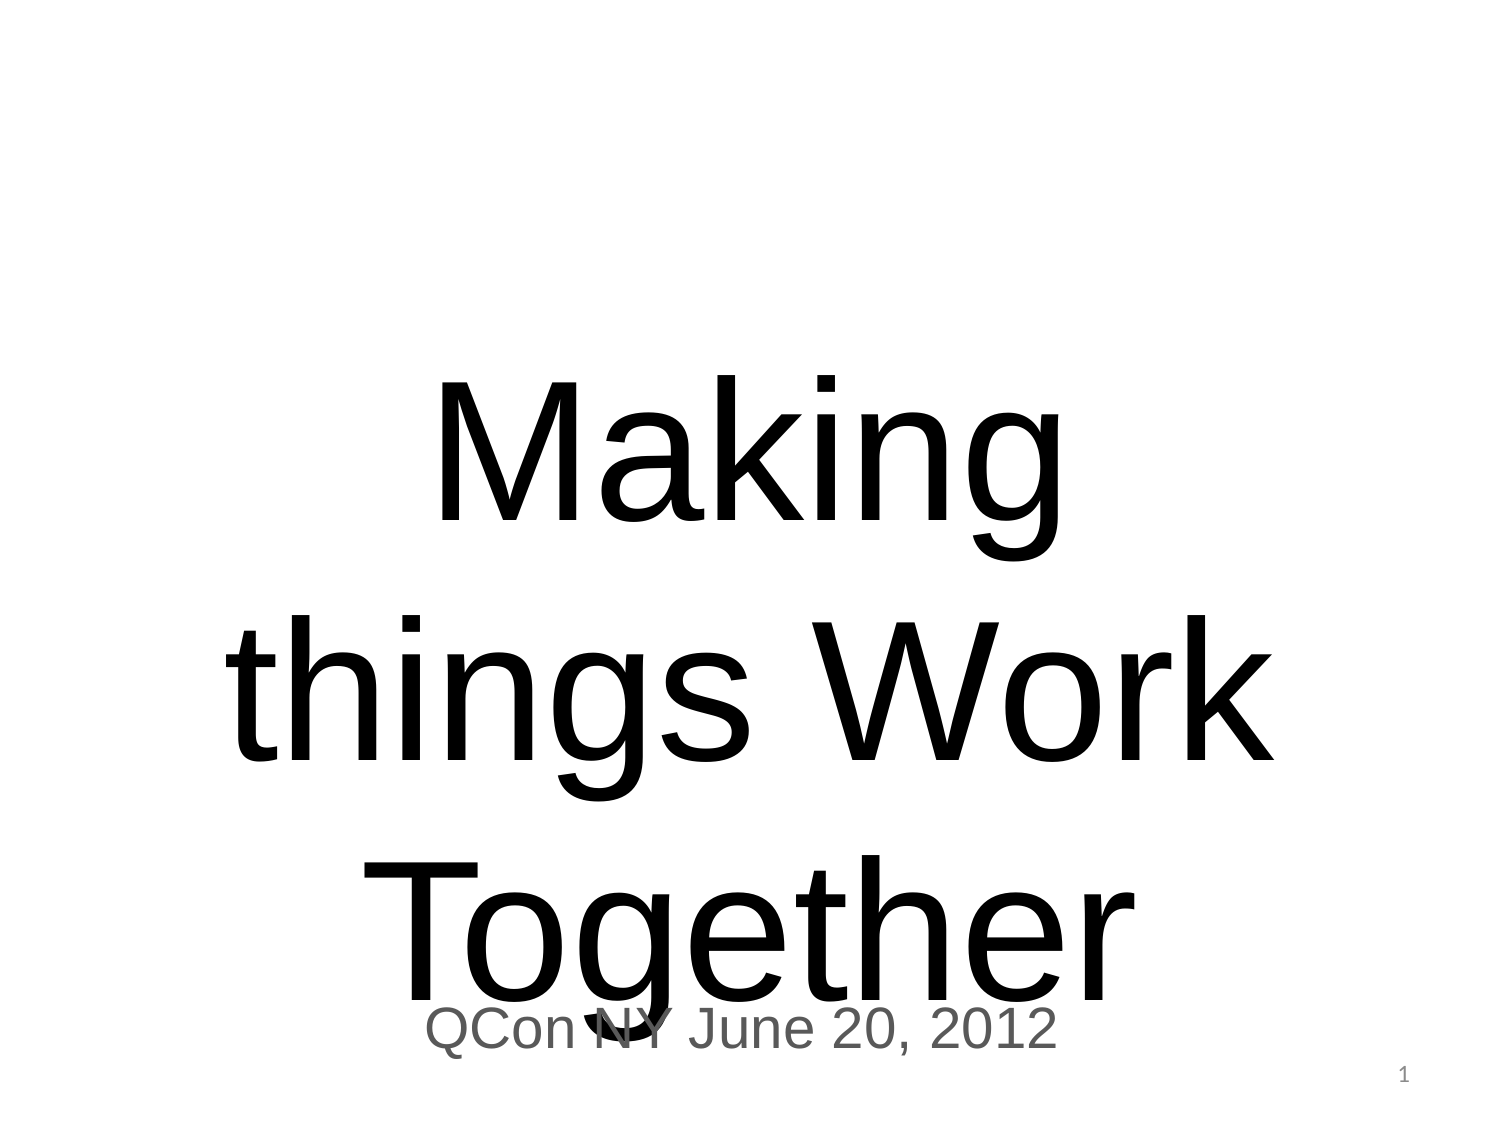

Making things Work Together
QCon NY June 20, 2012
1